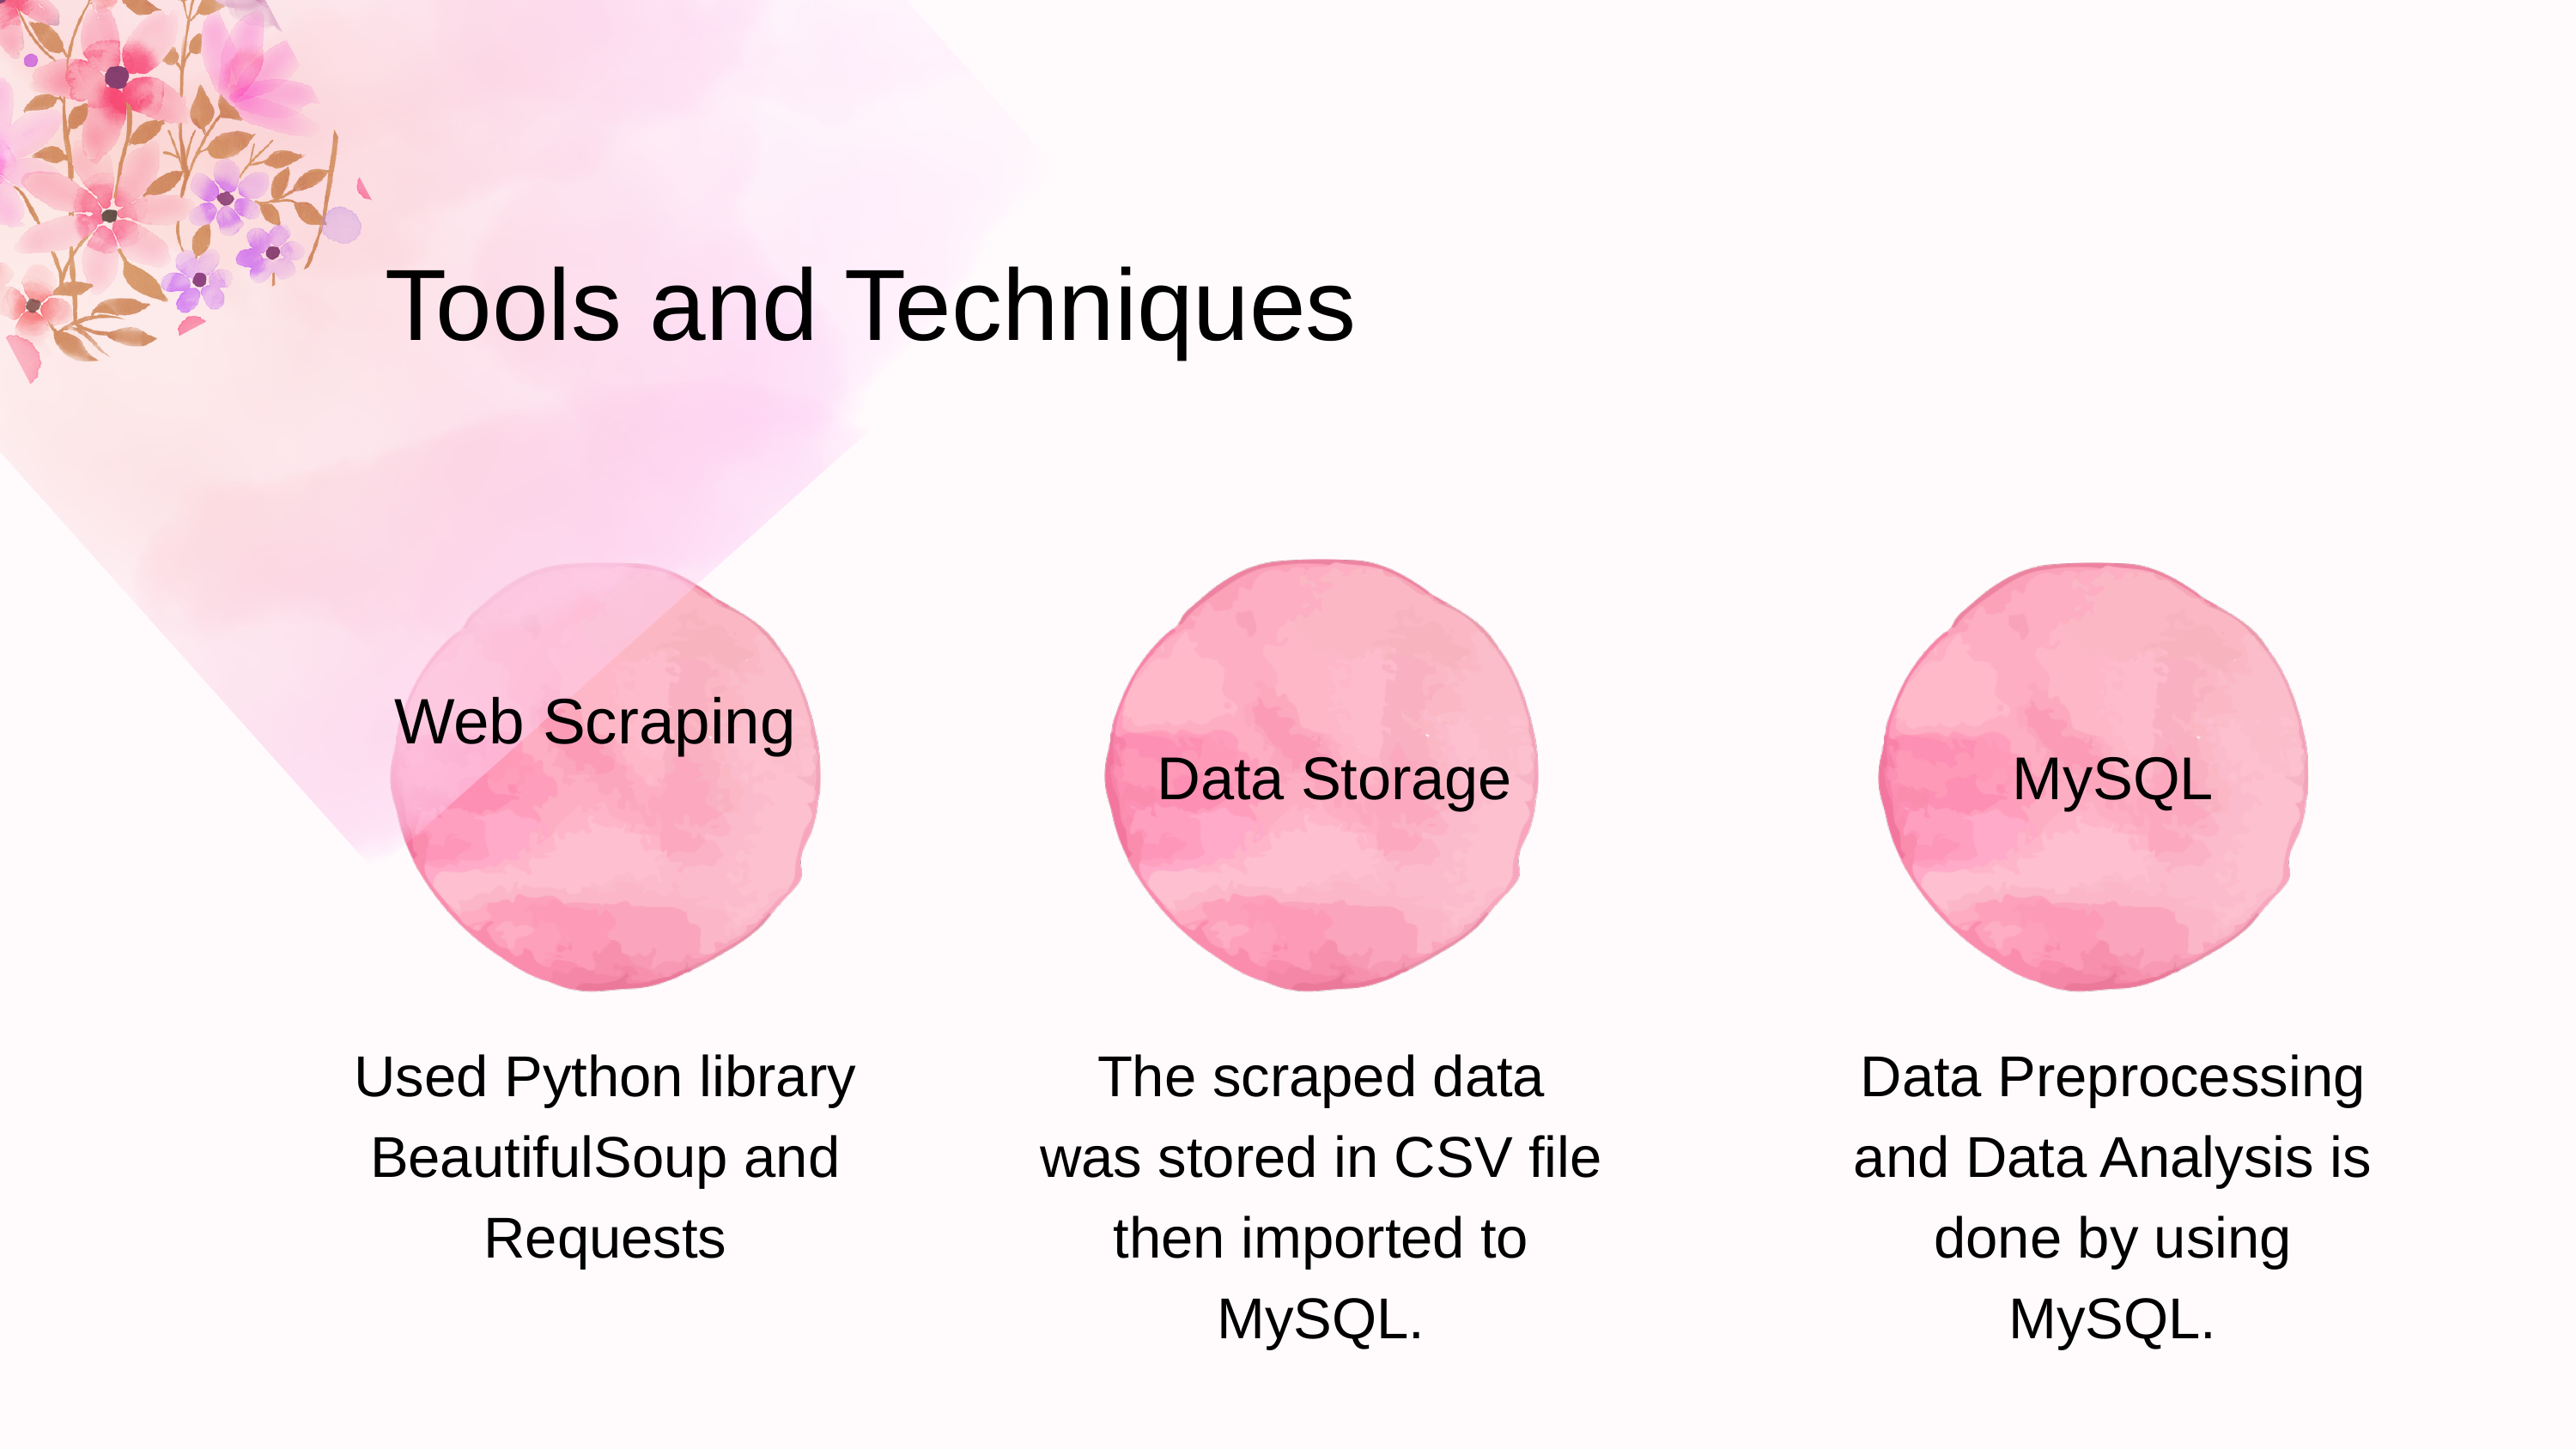

Tools and Techniques

Web Scraping
Data Storage
MySQL
Used Python library BeautifulSoup and Requests
The scraped data was stored in CSV file then imported to MySQL.
Data Preprocessing and Data Analysis is done by using MySQL.